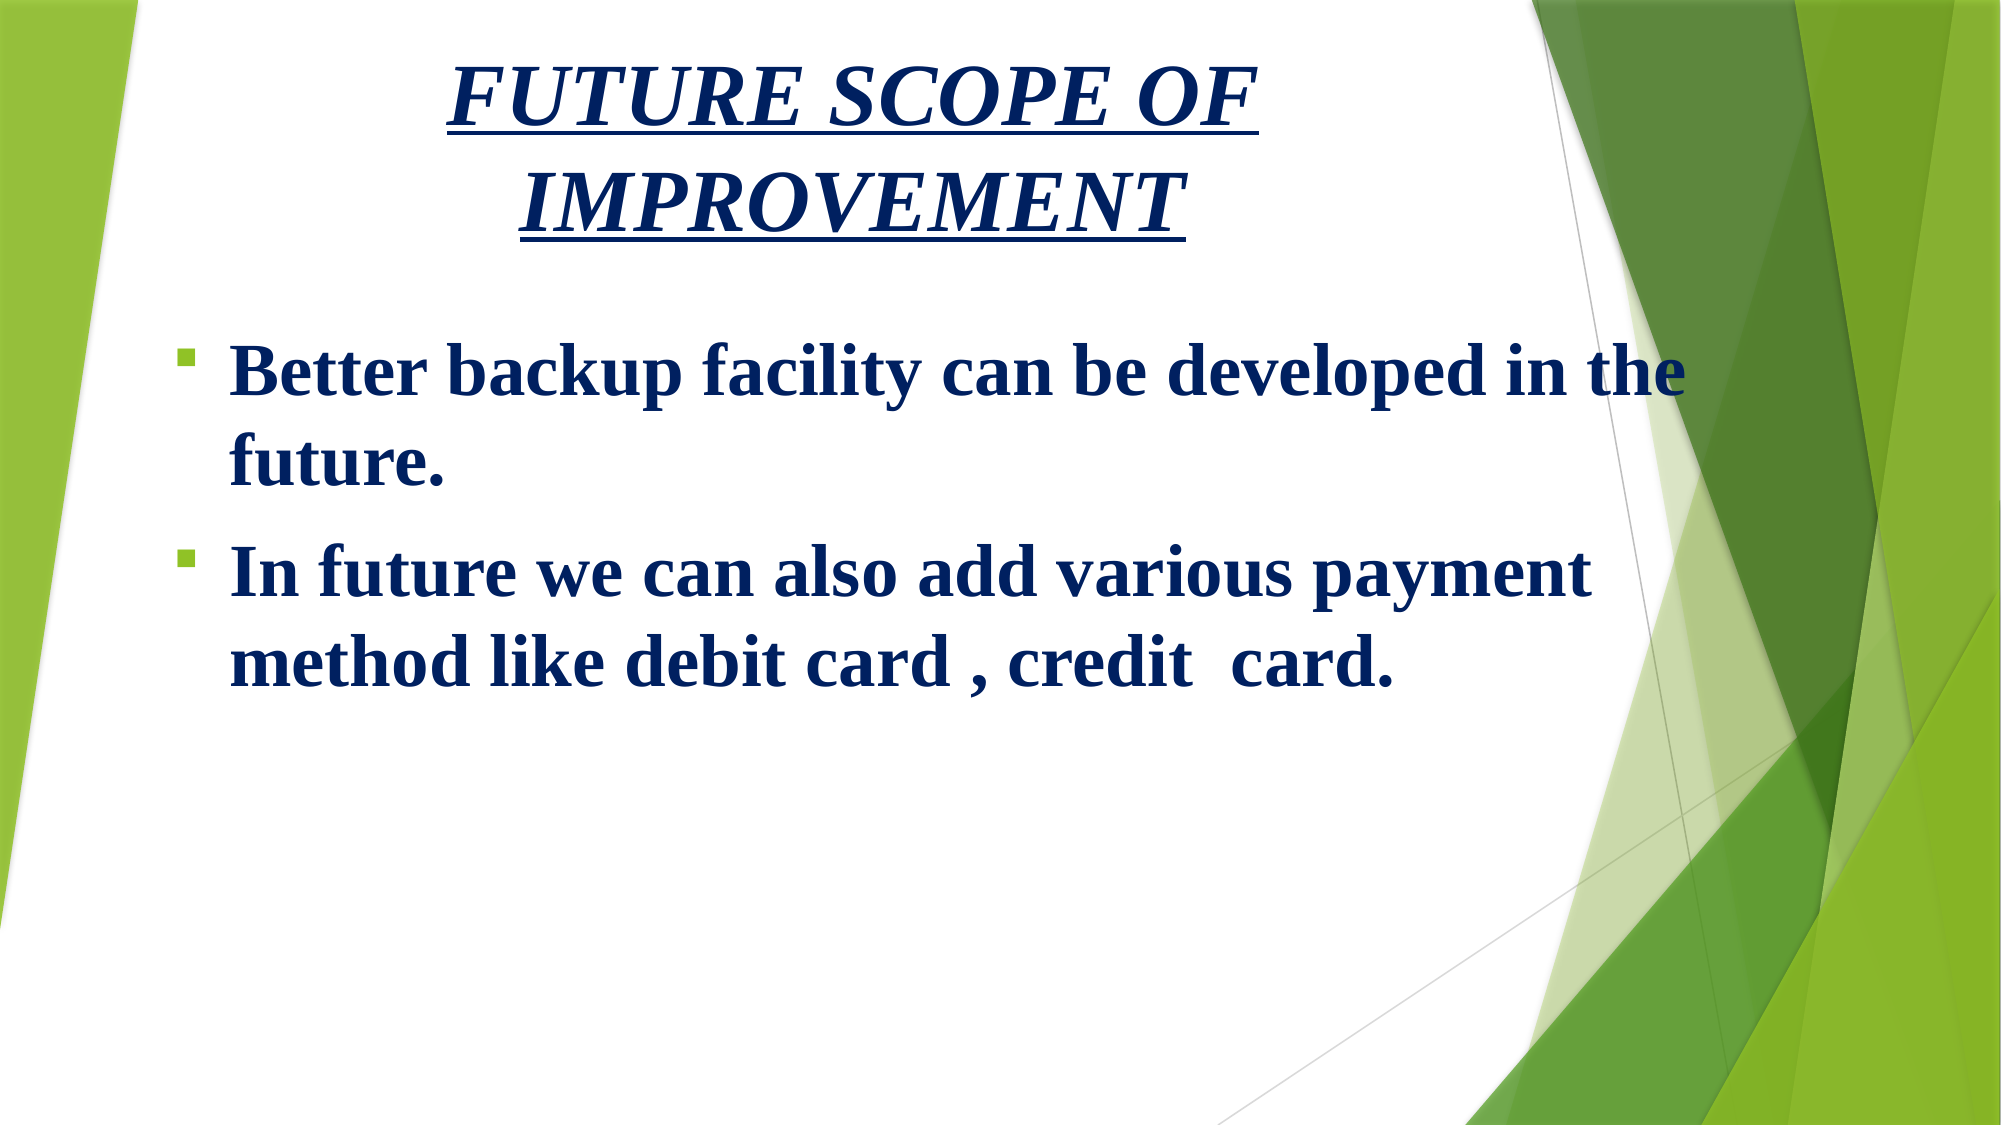

# FUTURE SCOPE OF IMPROVEMENT
Better backup facility can be developed in the future.
In future we can also add various payment method like debit card , credit  card.